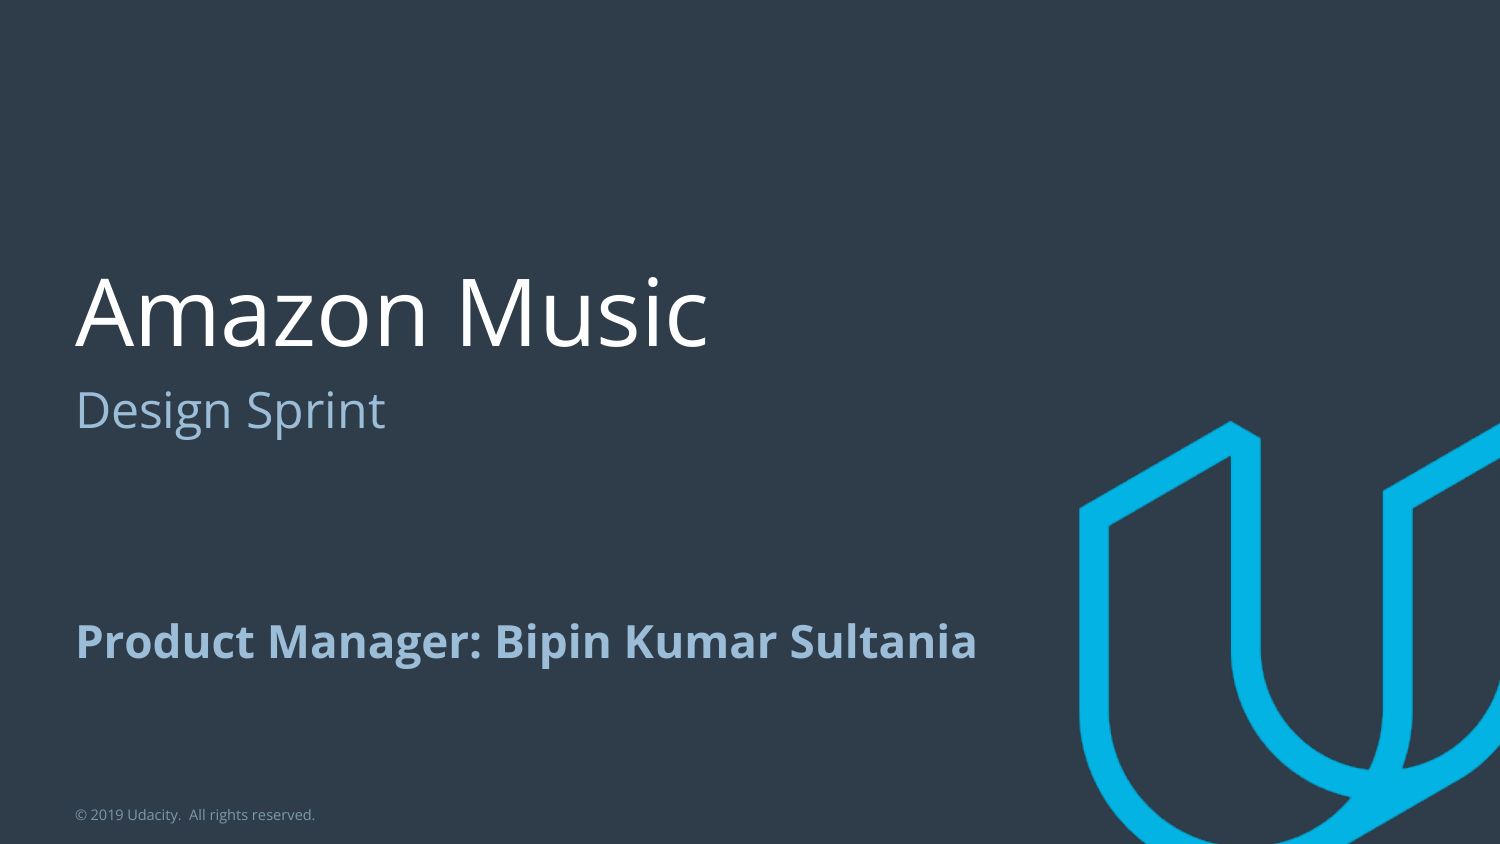

# Amazon Music
Design Sprint

Product Manager: Bipin Kumar Sultania

© 2019 Udacity.  All rights reserved.